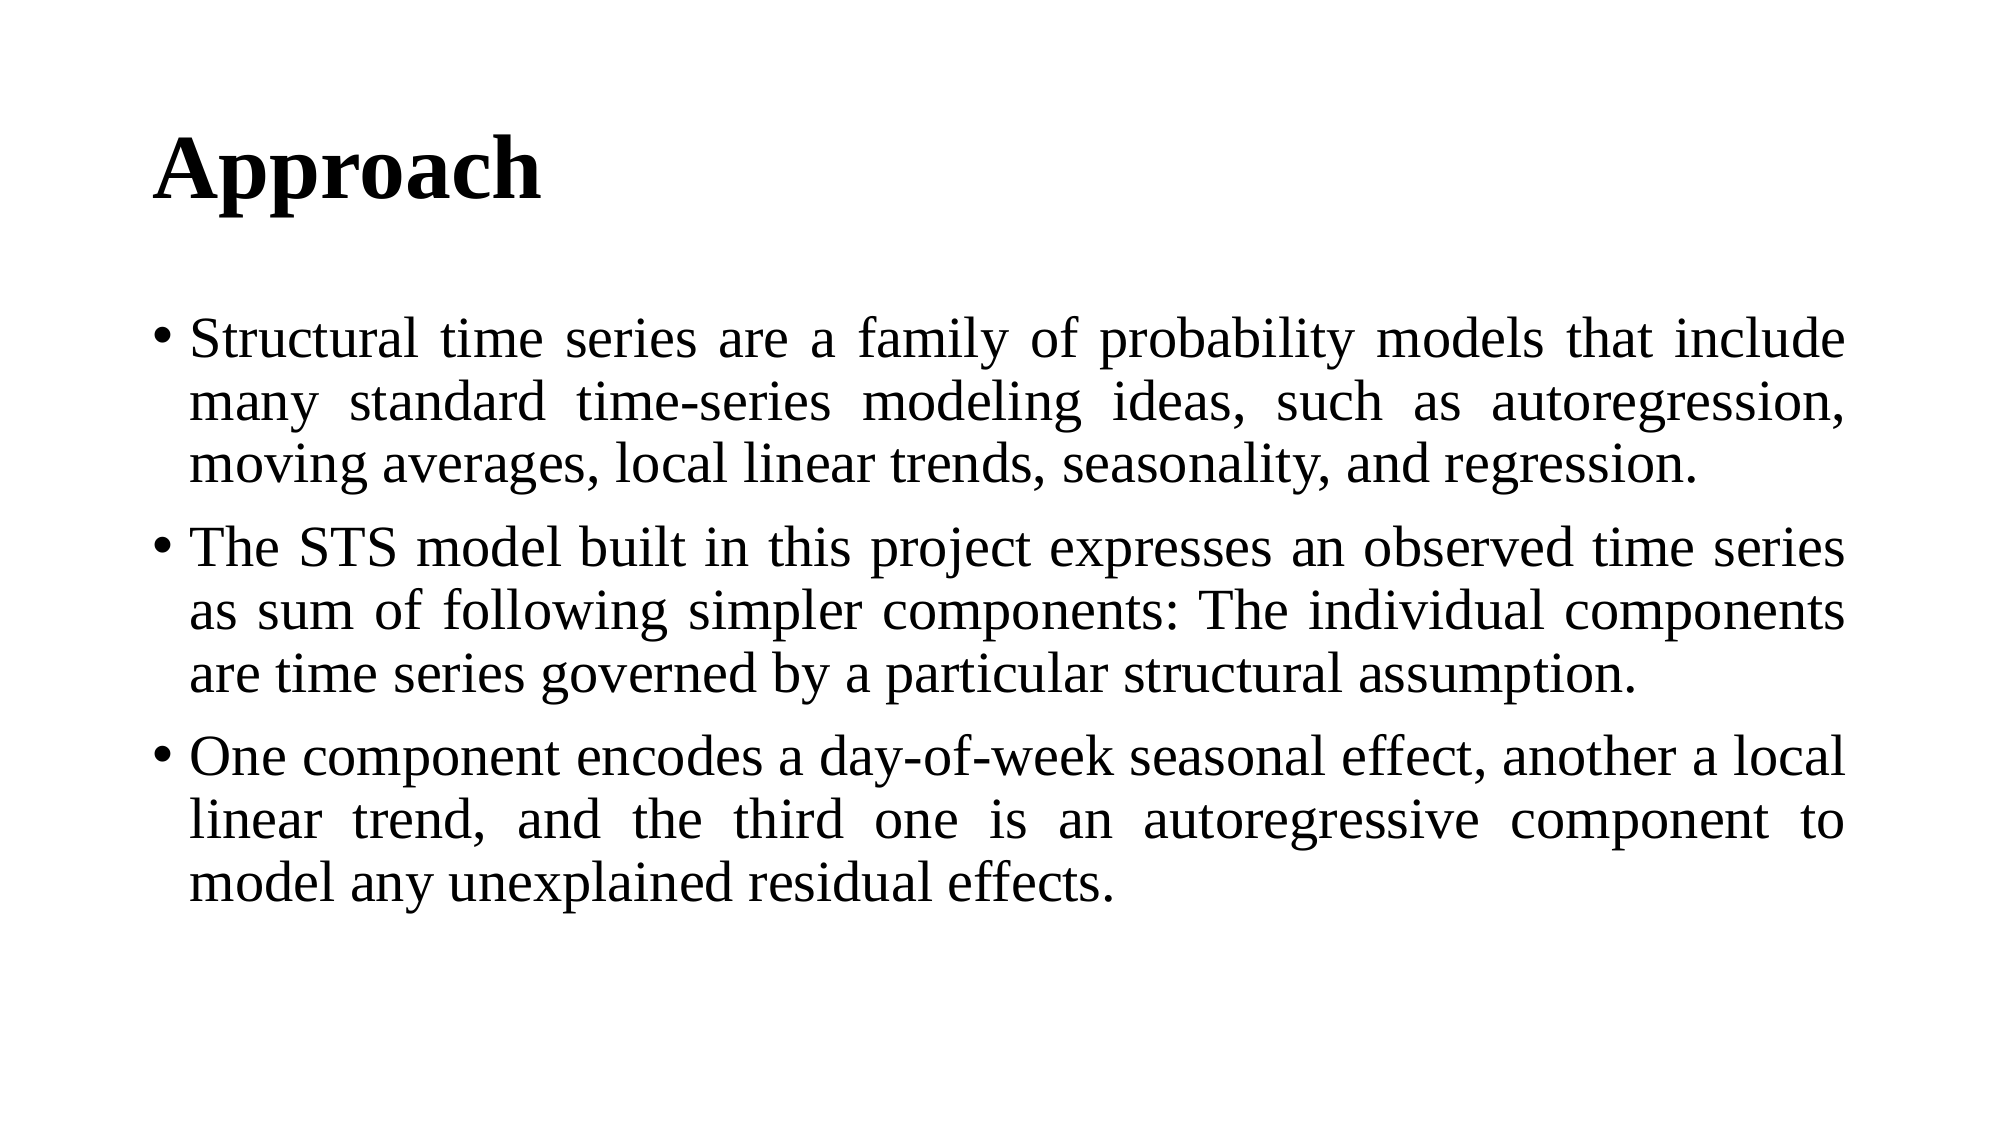

# Approach
Structural time series are a family of probability models that include many standard time-series modeling ideas, such as autoregression, moving averages, local linear trends, seasonality, and regression.
The STS model built in this project expresses an observed time series as sum of following simpler components: The individual components are time series governed by a particular structural assumption.
One component encodes a day-of-week seasonal effect, another a local linear trend, and the third one is an autoregressive component to model any unexplained residual effects.